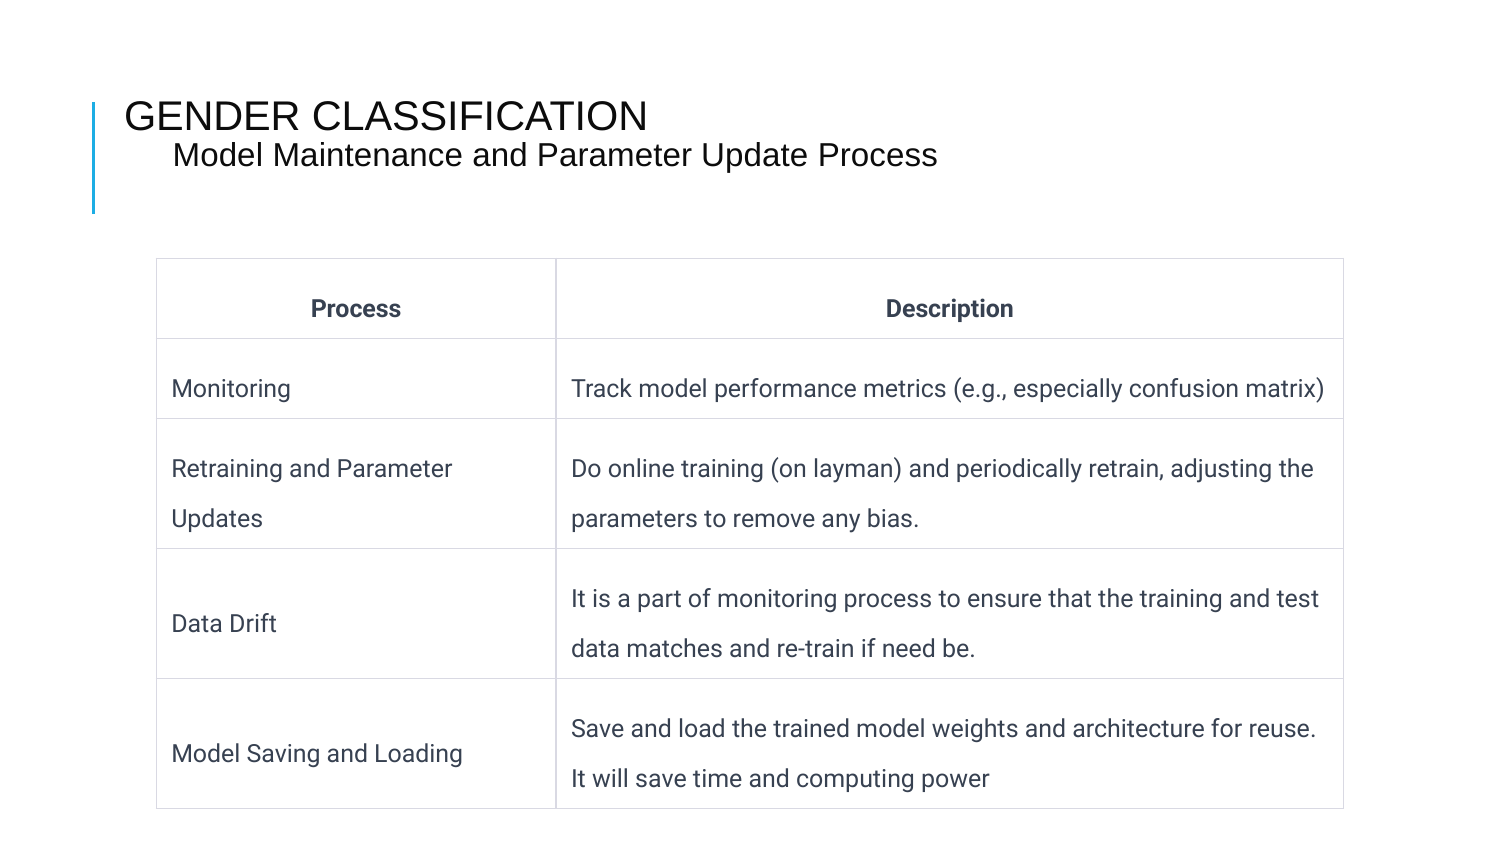

# GENDER CLASSIFICATION
	Model Maintenance and Parameter Update Process
| Process | Description |
| --- | --- |
| Monitoring | Track model performance metrics (e.g., especially confusion matrix) |
| Retraining and Parameter Updates | Do online training (on layman) and periodically retrain, adjusting the parameters to remove any bias. |
| Data Drift | It is a part of monitoring process to ensure that the training and test data matches and re-train if need be. |
| Model Saving and Loading | Save and load the trained model weights and architecture for reuse. It will save time and computing power |